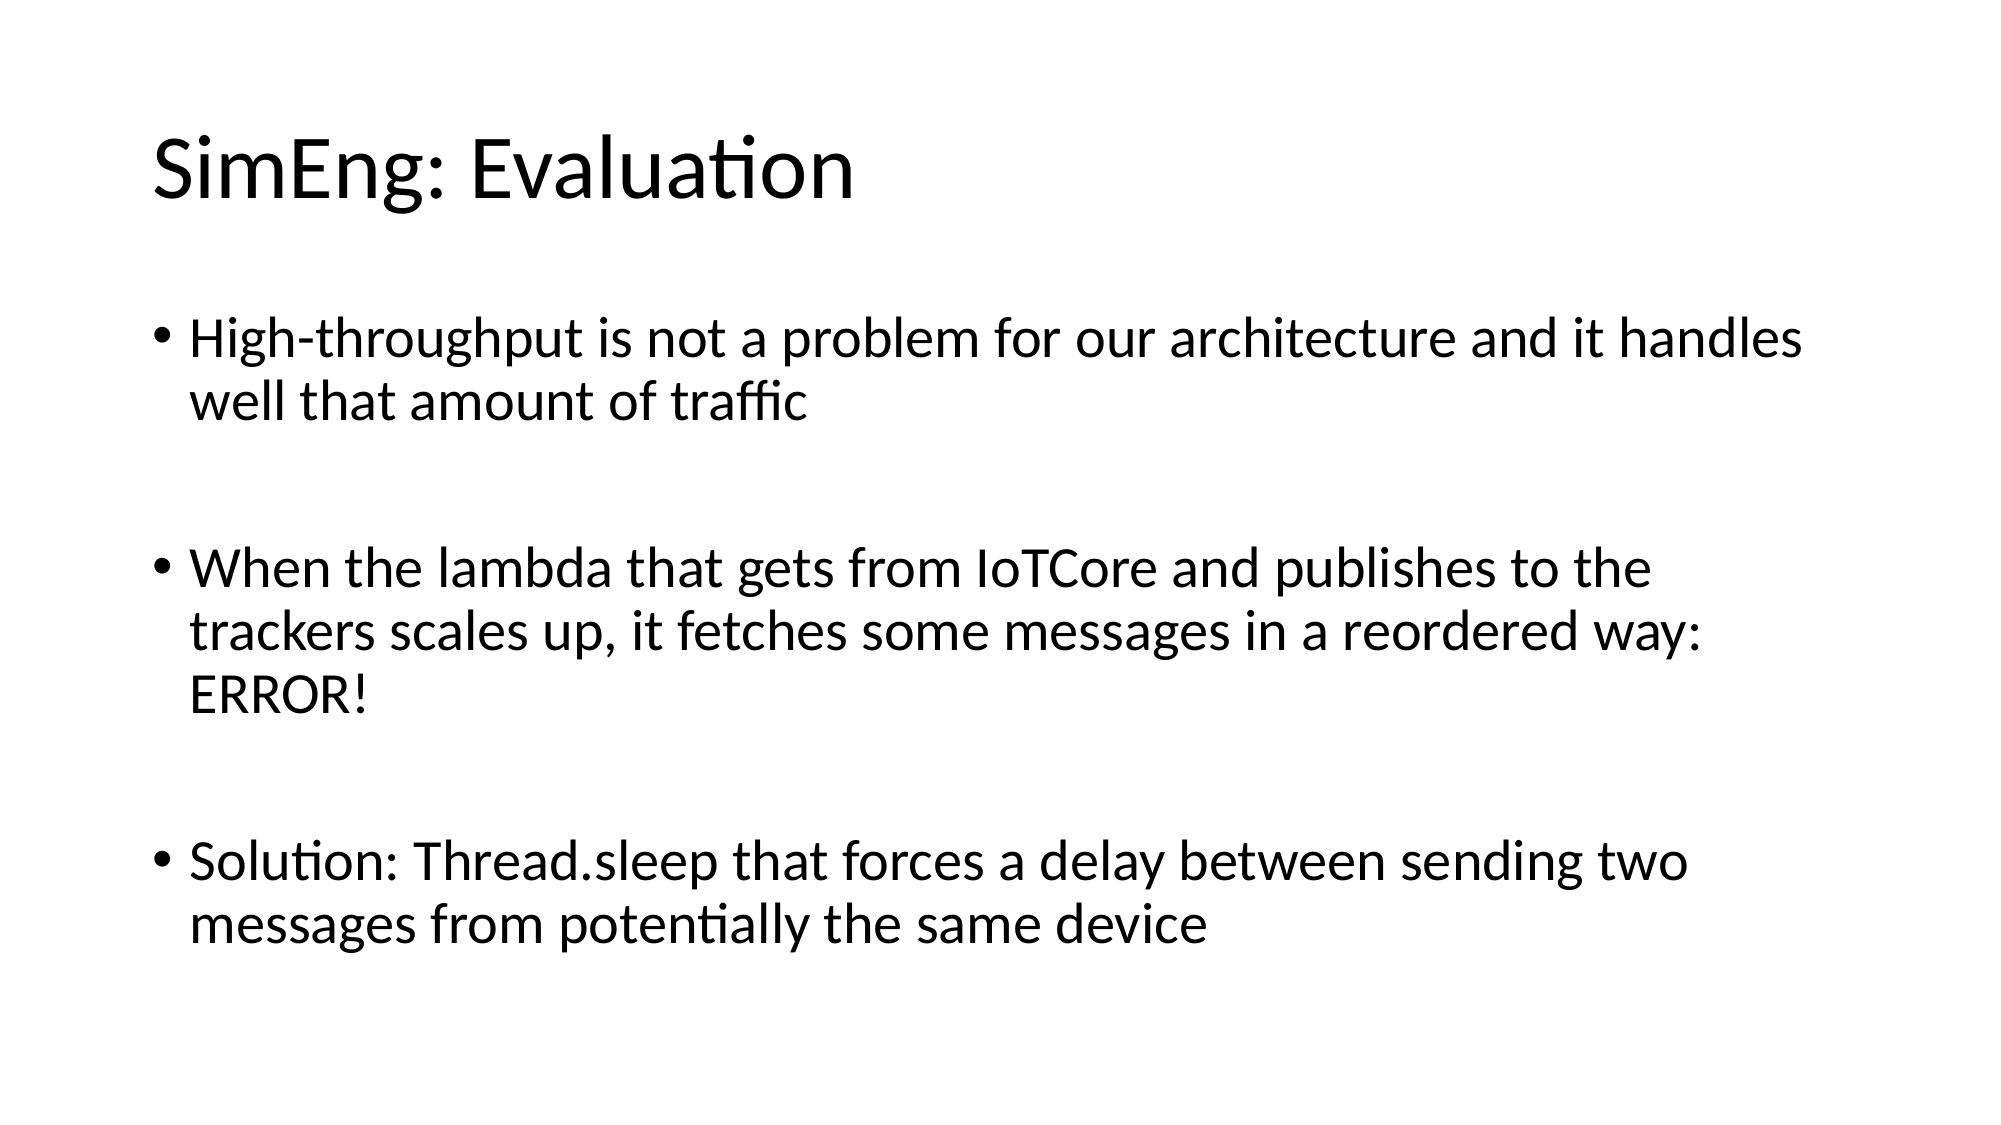

# SimEng: Evaluation
High-throughput is not a problem for our architecture and it handles well that amount of traffic

When the lambda that gets from IoTCore and publishes to the trackers scales up, it fetches some messages in a reordered way: ERROR!

Solution: Thread.sleep that forces a delay between sending two messages from potentially the same device